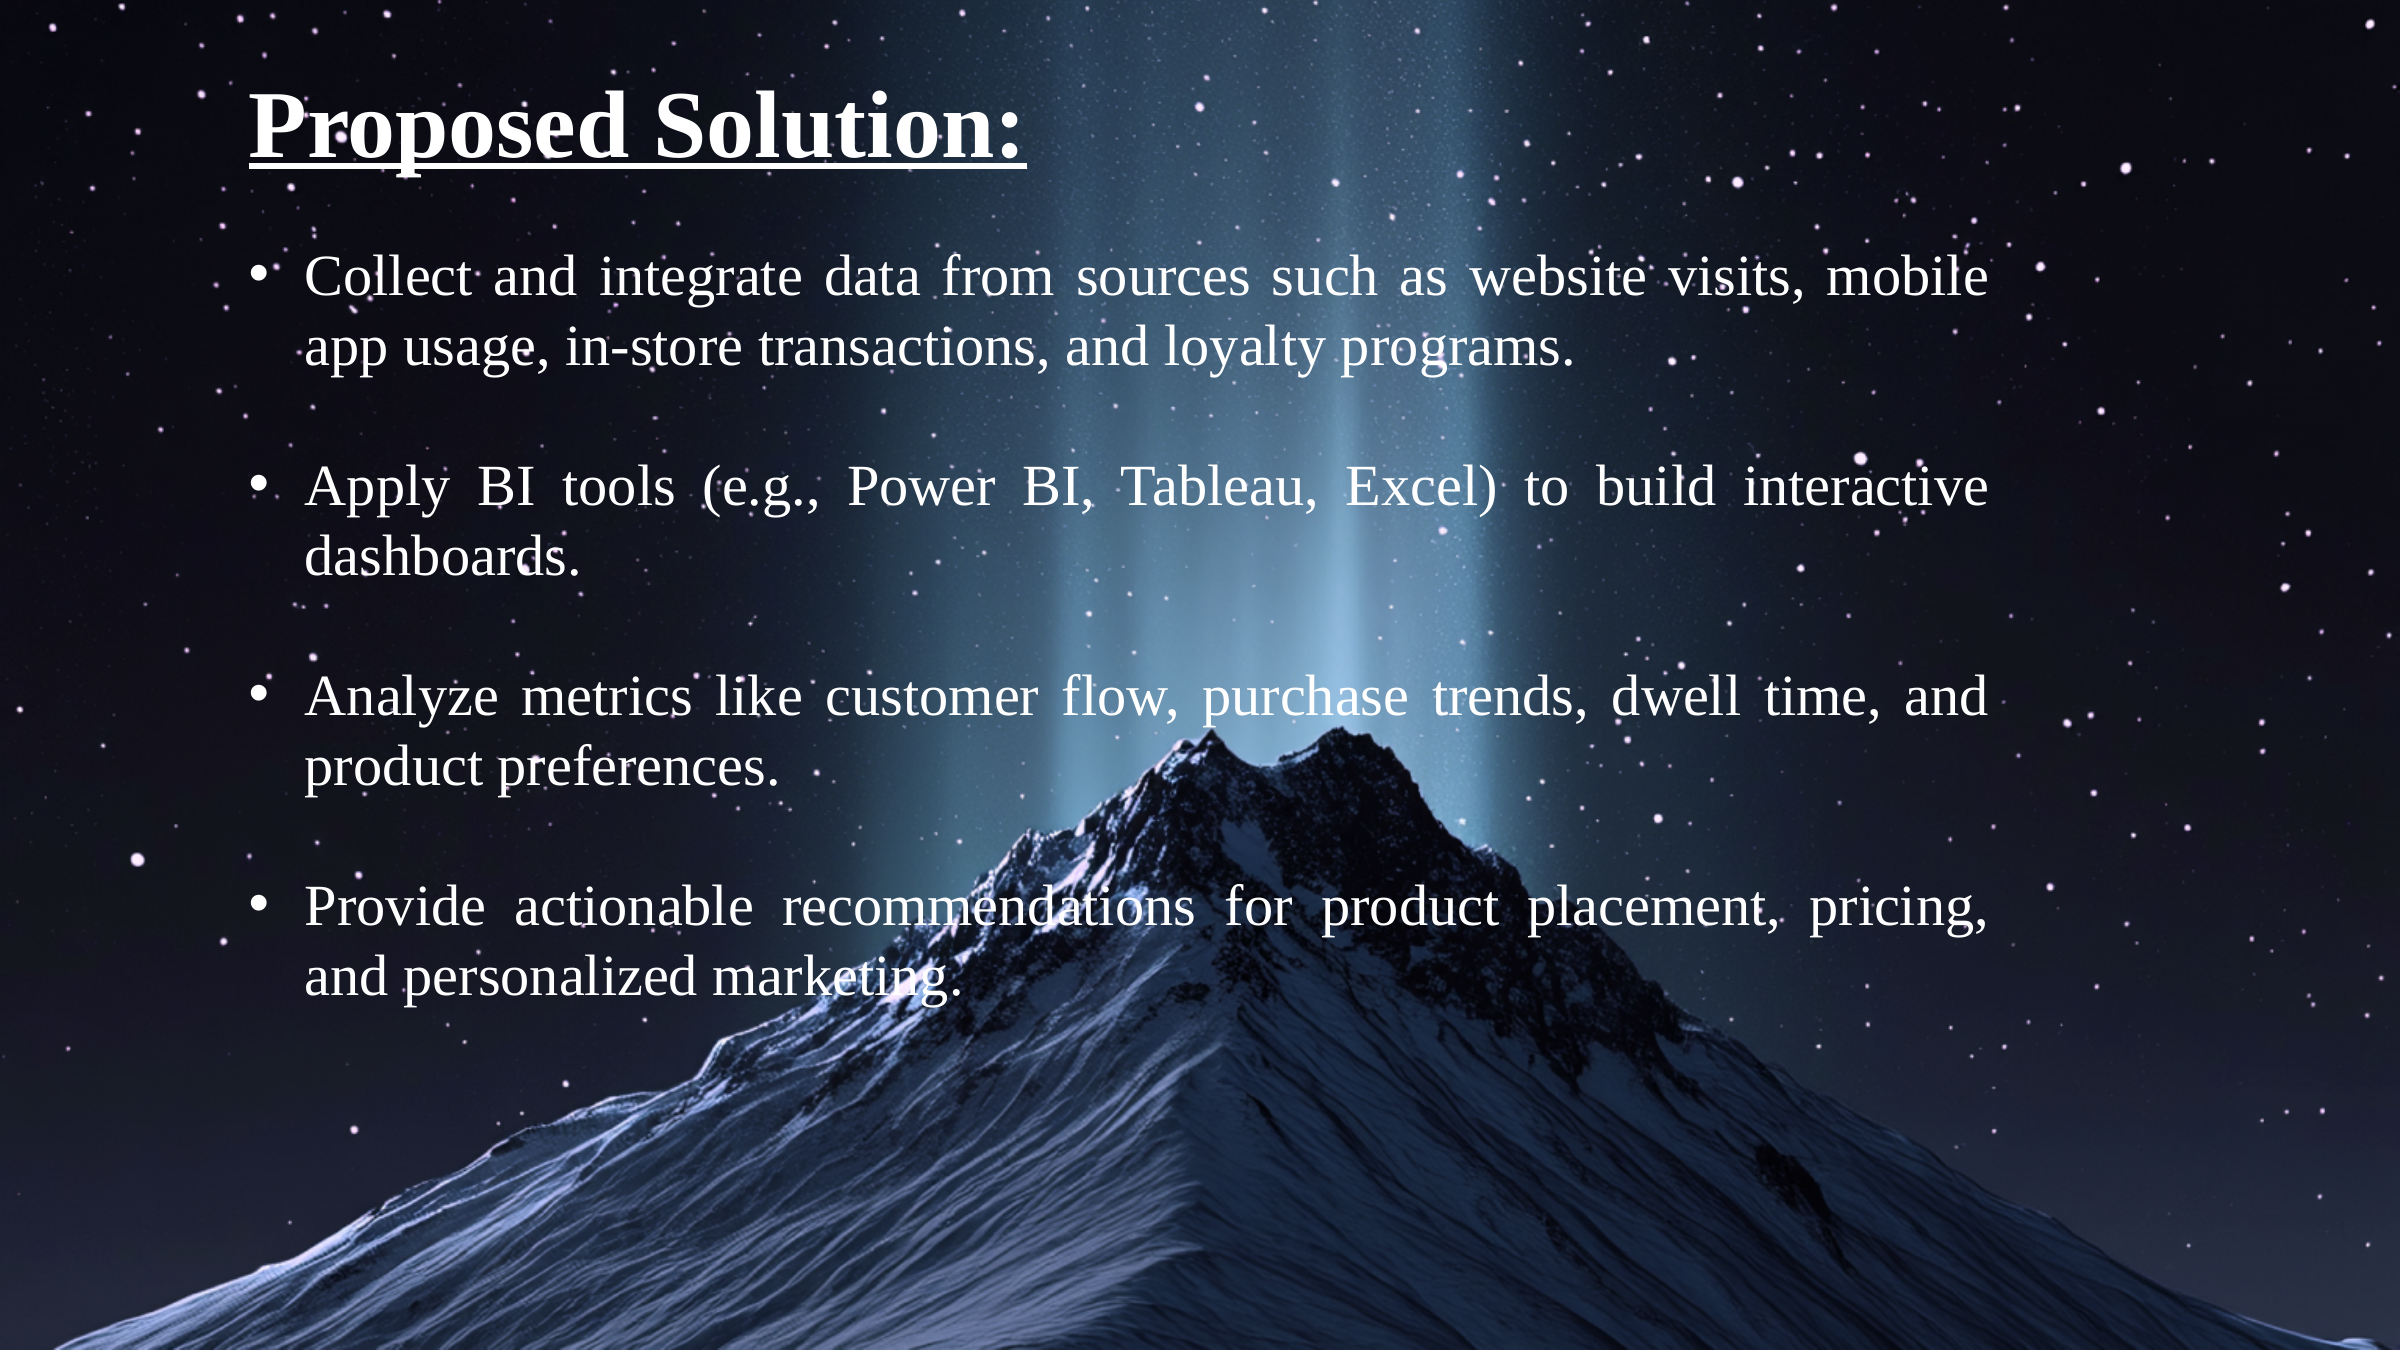

Proposed Solution:

Collect and integrate data from sources such as website visits, mobile app usage, in-store transactions, and loyalty programs.

Apply BI tools (e.g., Power BI, Tableau, Excel) to build interactive dashboards.

Analyze metrics like customer flow, purchase trends, dwell time, and product preferences.

Provide actionable recommendations for product placement, pricing, and personalized marketing.